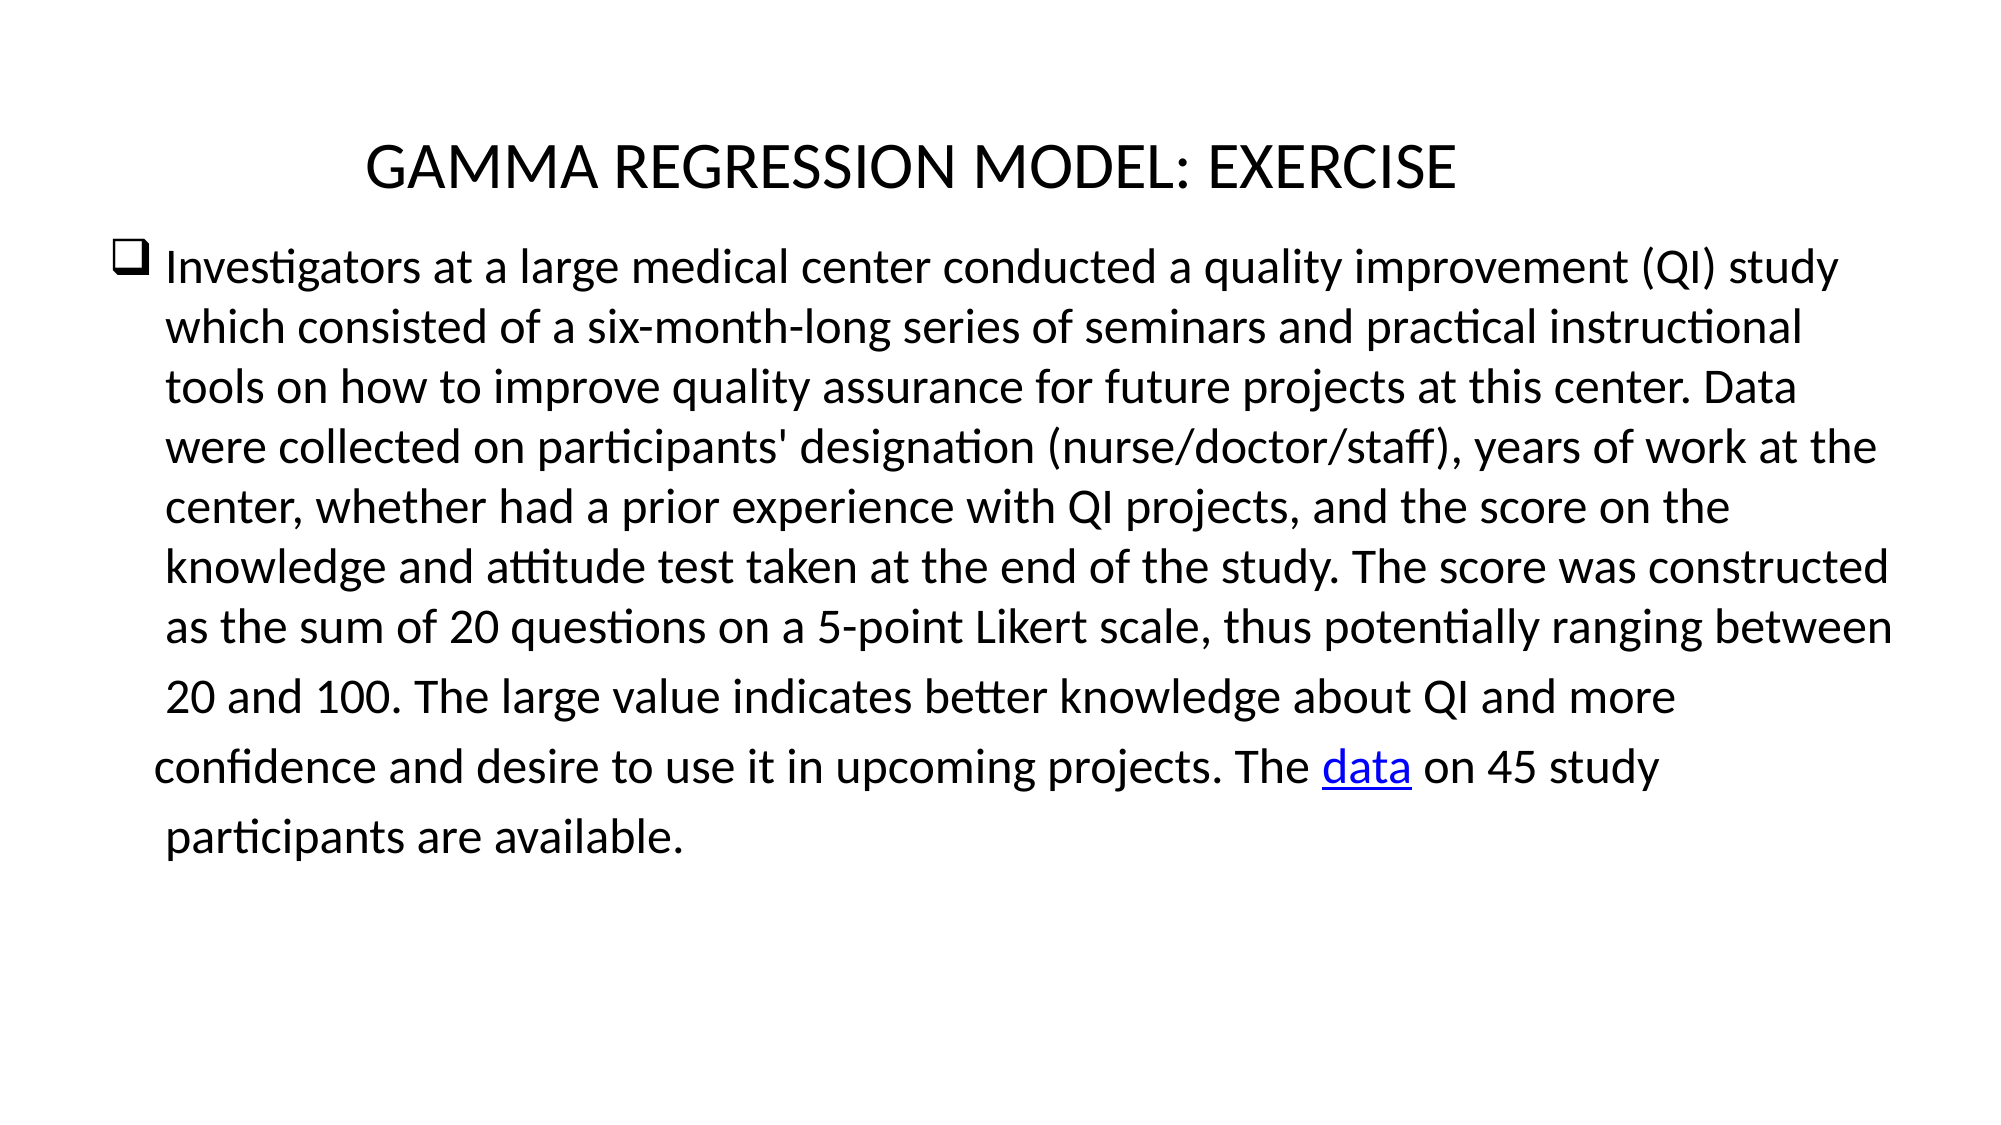

GAMMA REGRESSION MODEL: EXERCISE
Investigators at a large medical center conducted a quality improvement (QI) study which consisted of a six-month-long series of seminars and practical instructional tools on how to improve quality assurance for future projects at this center. Data were collected on participants' designation (nurse/doctor/staff), years of work at the center, whether had a prior experience with QI projects, and the score on the knowledge and attitude test taken at the end of the study. The score was constructed as the sum of 20 questions on a 5-point Likert scale, thus potentially ranging between
     20 and 100. The large value indicates better knowledge about QI and more
    confidence and desire to use it in upcoming projects. The data on 45 study
     participants are available.
24